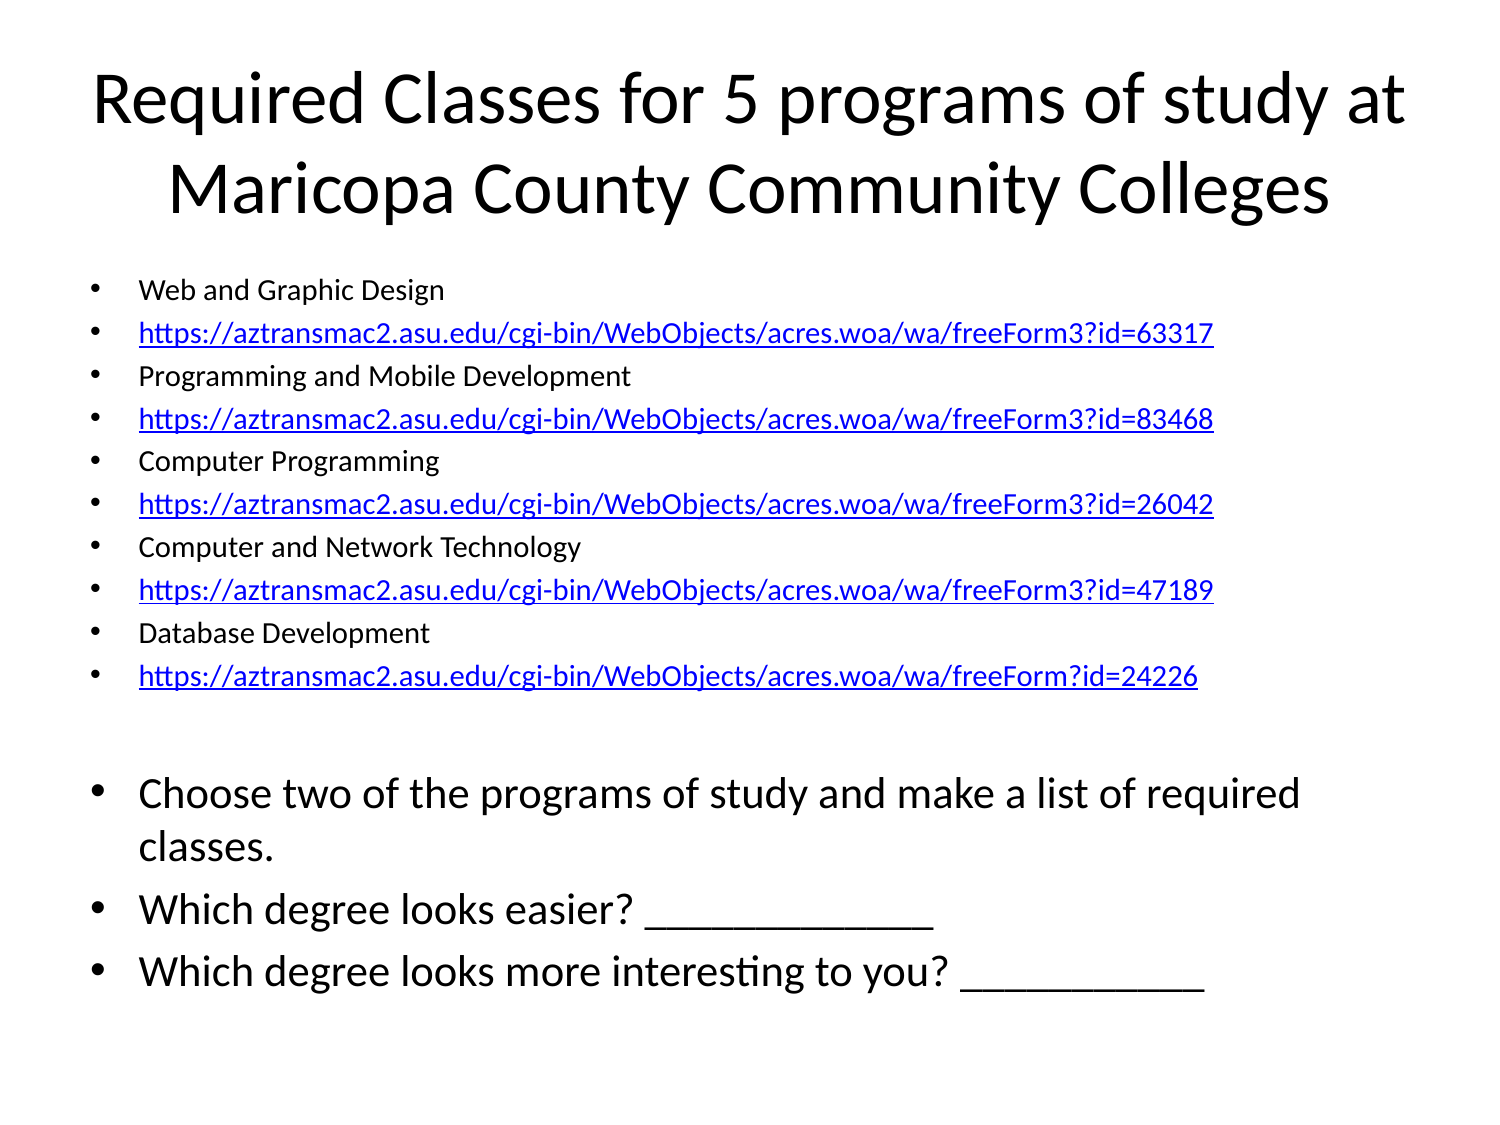

# Required Classes for 5 programs of study at Maricopa County Community Colleges
Web and Graphic Design
https://aztransmac2.asu.edu/cgi-bin/WebObjects/acres.woa/wa/freeForm3?id=63317
Programming and Mobile Development
https://aztransmac2.asu.edu/cgi-bin/WebObjects/acres.woa/wa/freeForm3?id=83468
Computer Programming
https://aztransmac2.asu.edu/cgi-bin/WebObjects/acres.woa/wa/freeForm3?id=26042
Computer and Network Technology
https://aztransmac2.asu.edu/cgi-bin/WebObjects/acres.woa/wa/freeForm3?id=47189
Database Development
https://aztransmac2.asu.edu/cgi-bin/WebObjects/acres.woa/wa/freeForm?id=24226

Choose two of the programs of study and make a list of required classes.
Which degree looks easier? _____________
Which degree looks more interesting to you? ___________